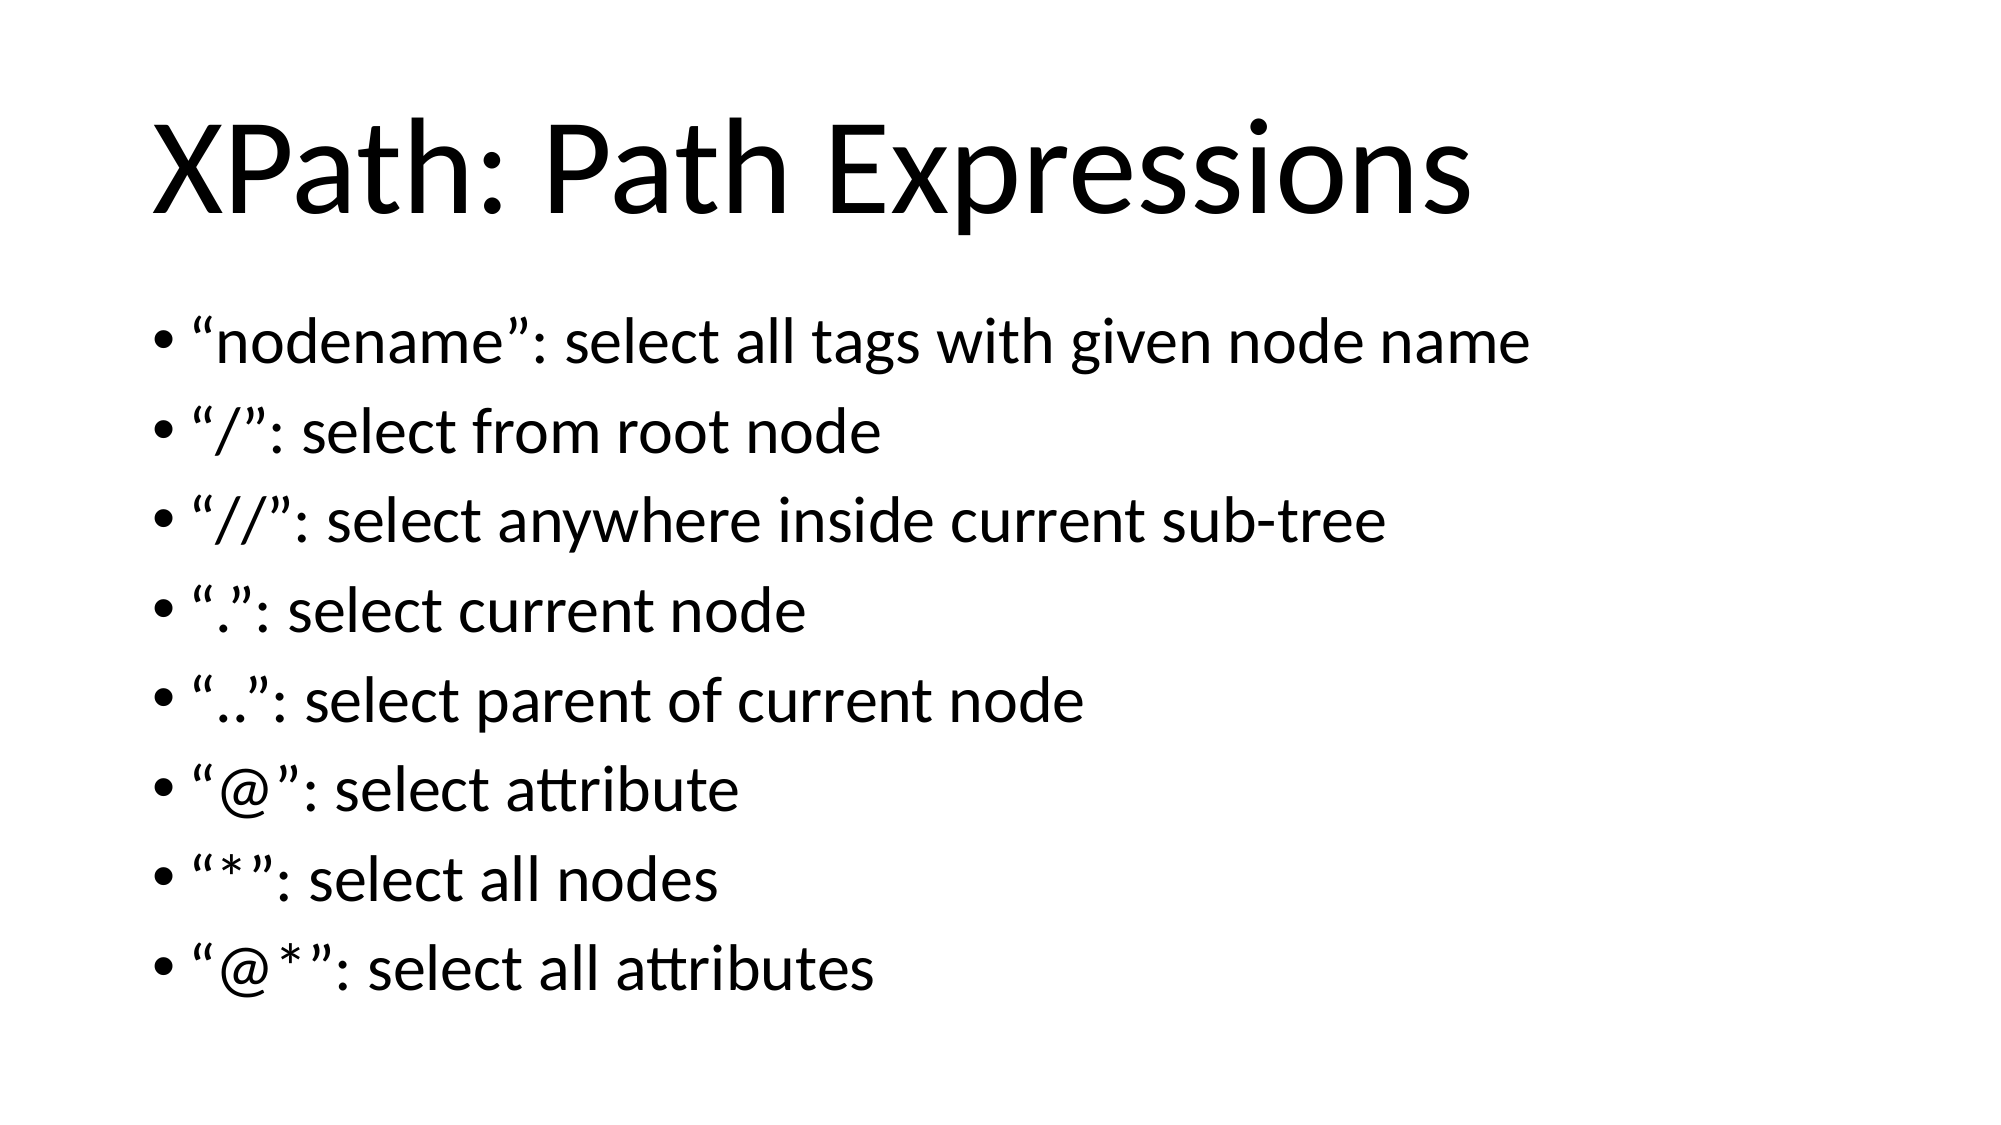

# XPath: Path Expressions
“nodename”: select all tags with given node name
“/”: select from root node
“//”: select anywhere inside current sub-tree
“.”: select current node
“..”: select parent of current node
“@”: select attribute
“*”: select all nodes
“@*”: select all attributes